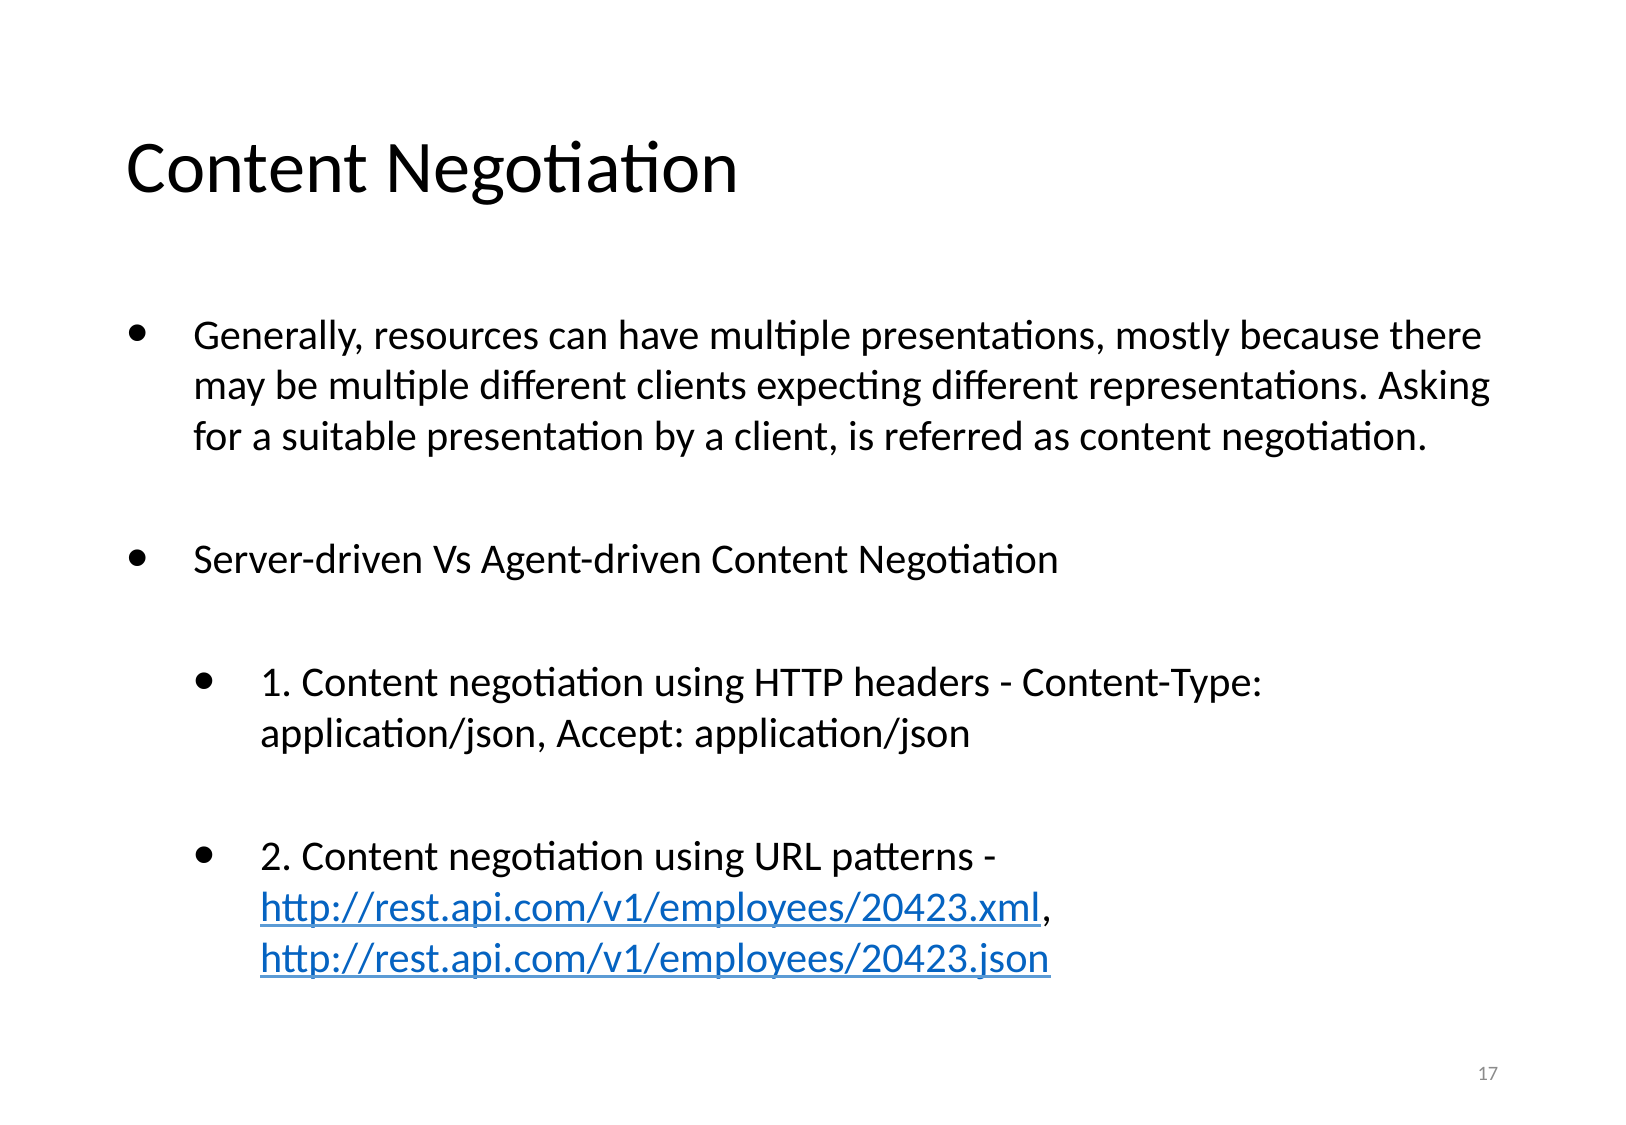

# Content Negotiation
Generally, resources can have multiple presentations, mostly because there may be multiple different clients expecting different representations. Asking for a suitable presentation by a client, is referred as content negotiation.
Server-driven Vs Agent-driven Content Negotiation
1. Content negotiation using HTTP headers - Content-Type: application/json, Accept: application/json
2. Content negotiation using URL patterns - http://rest.api.com/v1/employees/20423.xml, http://rest.api.com/v1/employees/20423.json
17